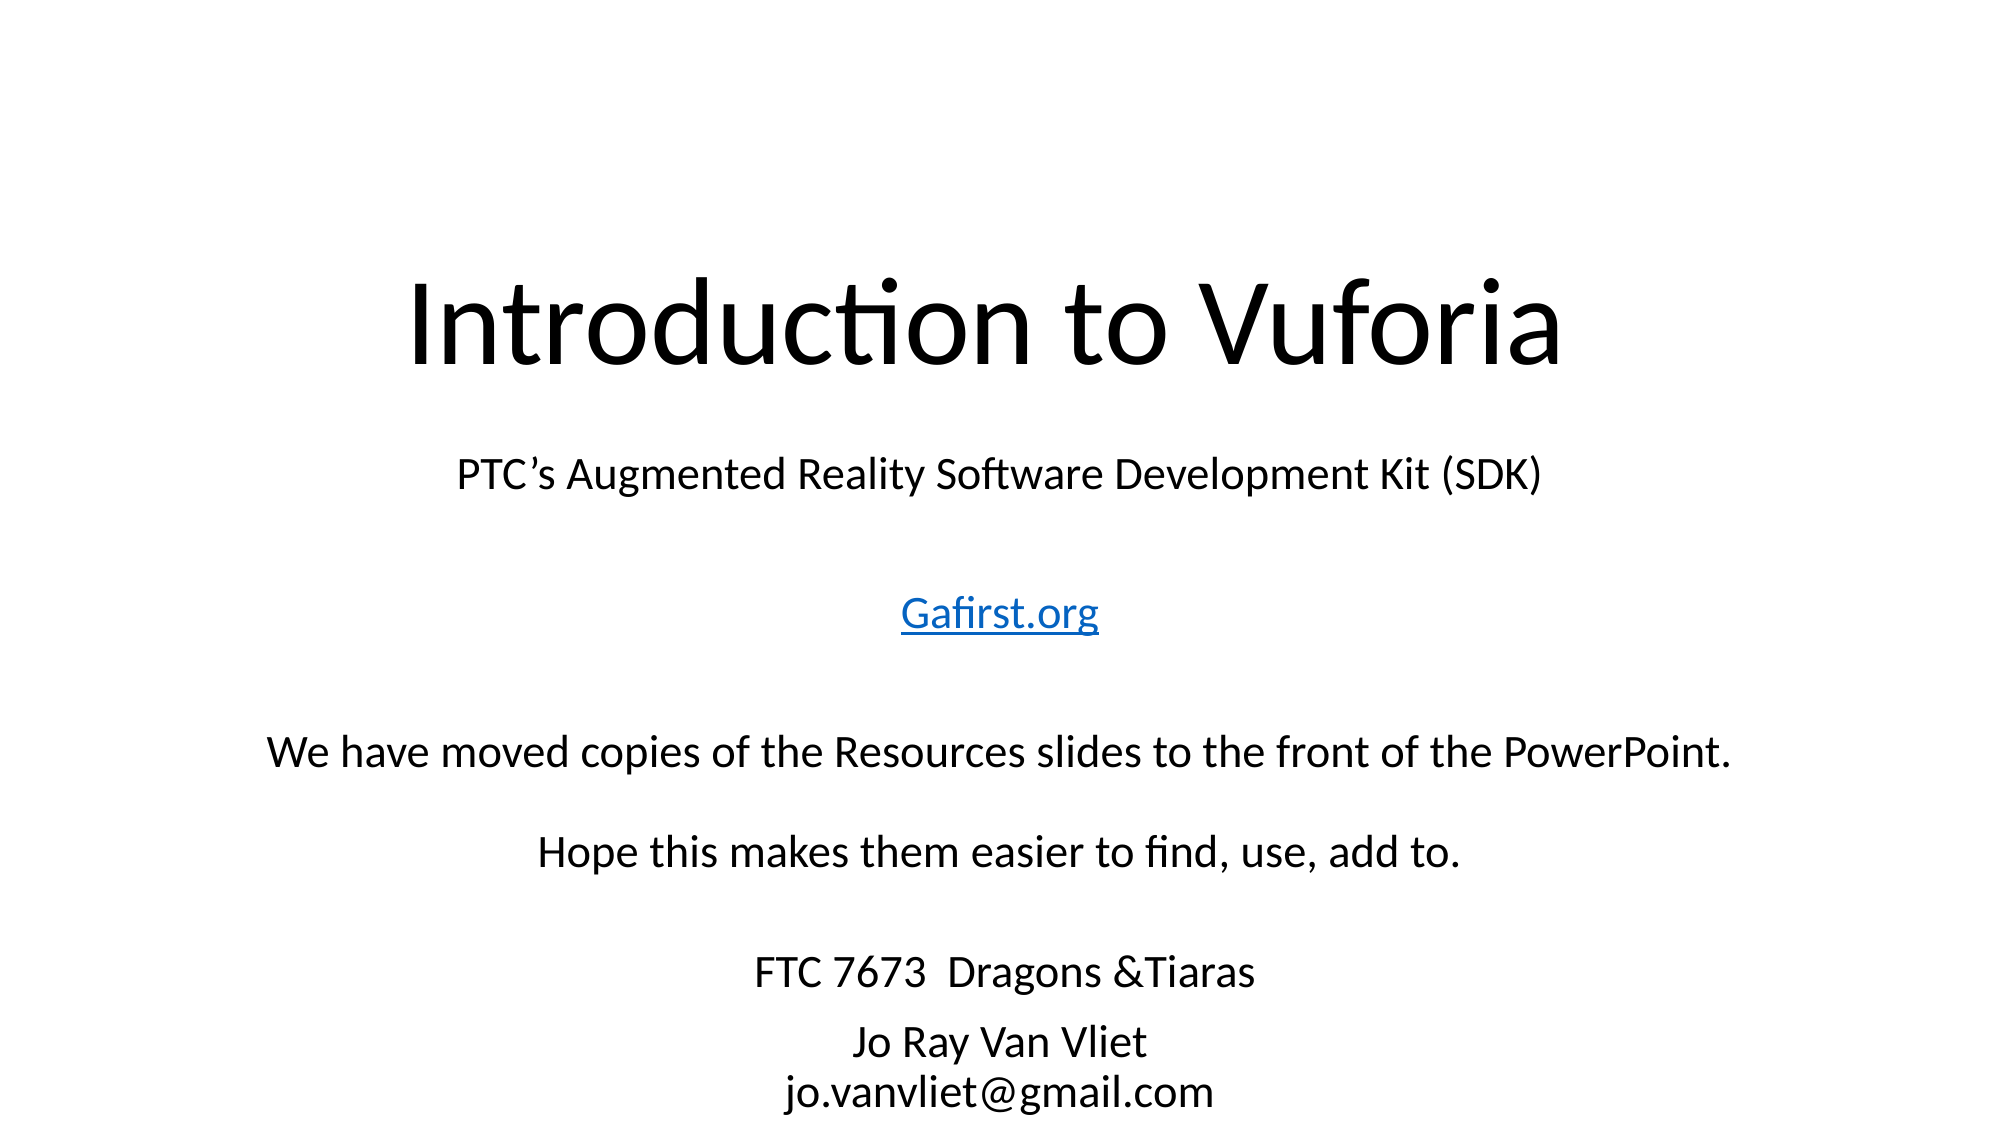

# Introduction to Vuforia
PTC’s Augmented Reality Software Development Kit (SDK)

Gafirst.org

We have moved copies of the Resources slides to the front of the PowerPoint.
Hope this makes them easier to find, use, add to.
 FTC 7673  Dragons &Tiaras
Jo Ray Van Vliet
jo.vanvliet@gmail.com